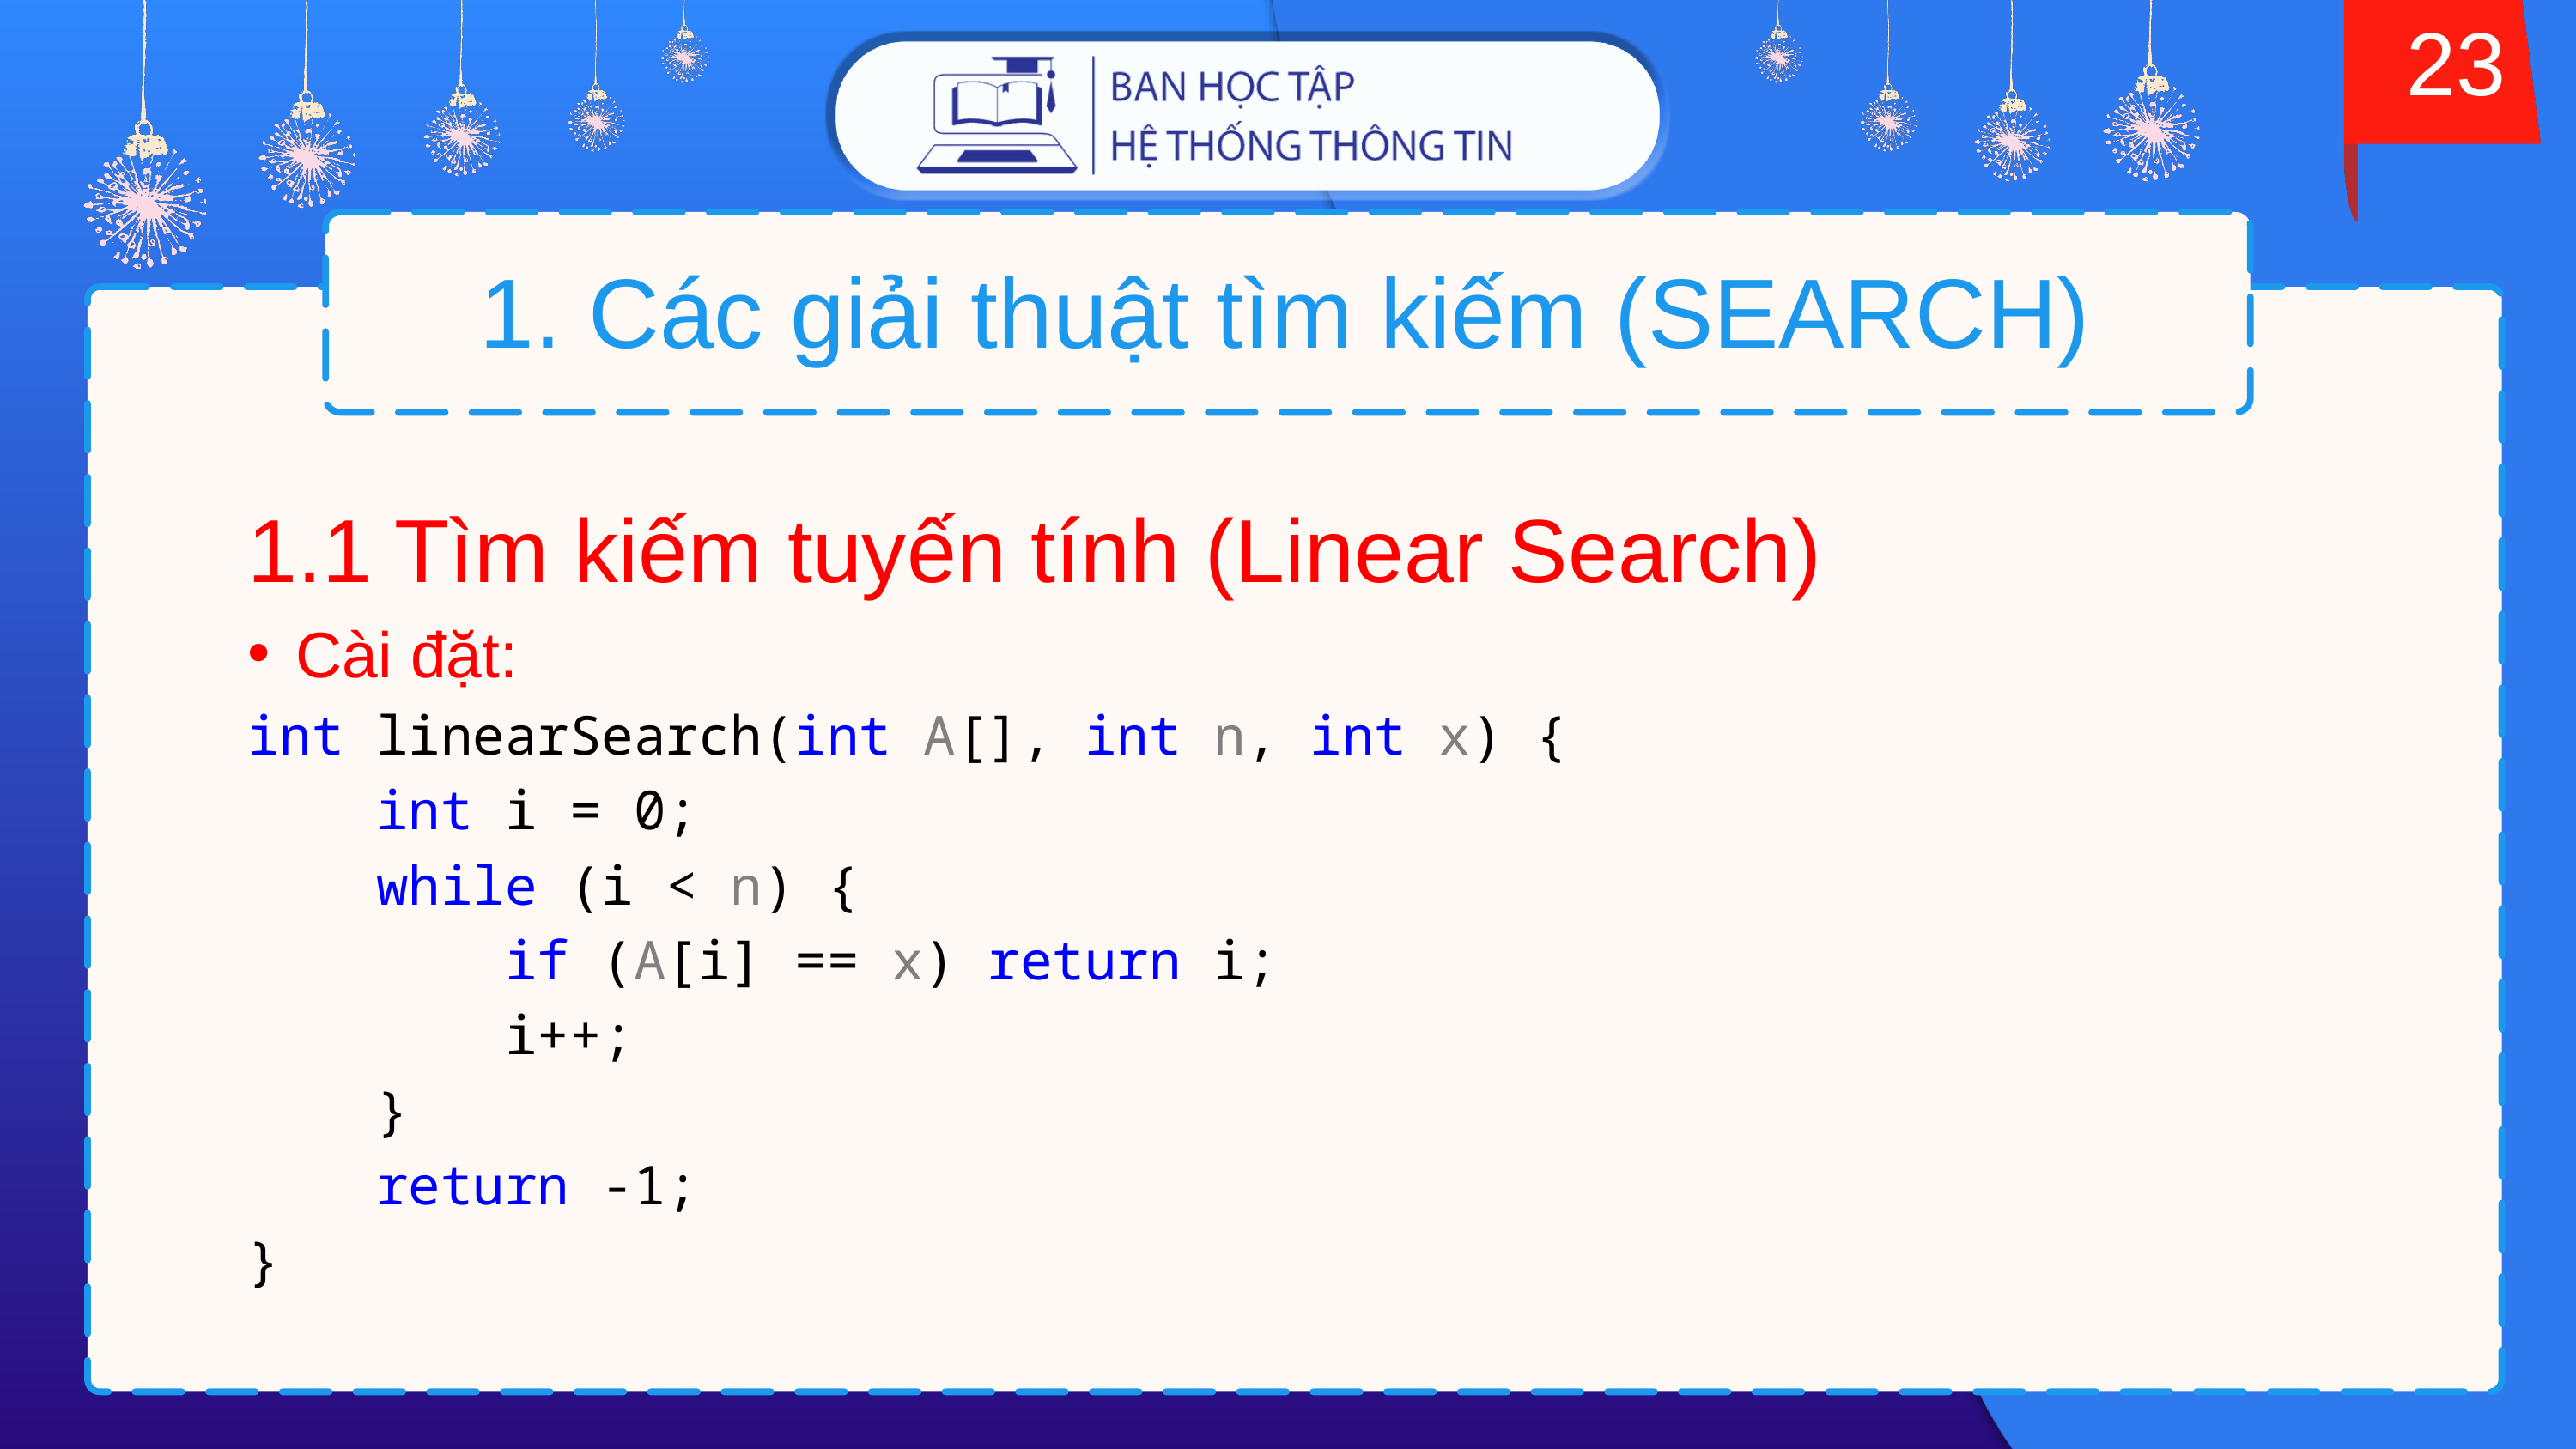

23

# 1. Các giải thuật tìm kiếm (SEARCH)

1.1 Tìm kiếm tuyến tính (Linear Search)
Cài đặt:
int linearSearch(int A[], int n, int x) {
	int i = 0;
	while (i < n) {
		if (A[i] == x) return i;
		i++;
	}
	return -1;
}